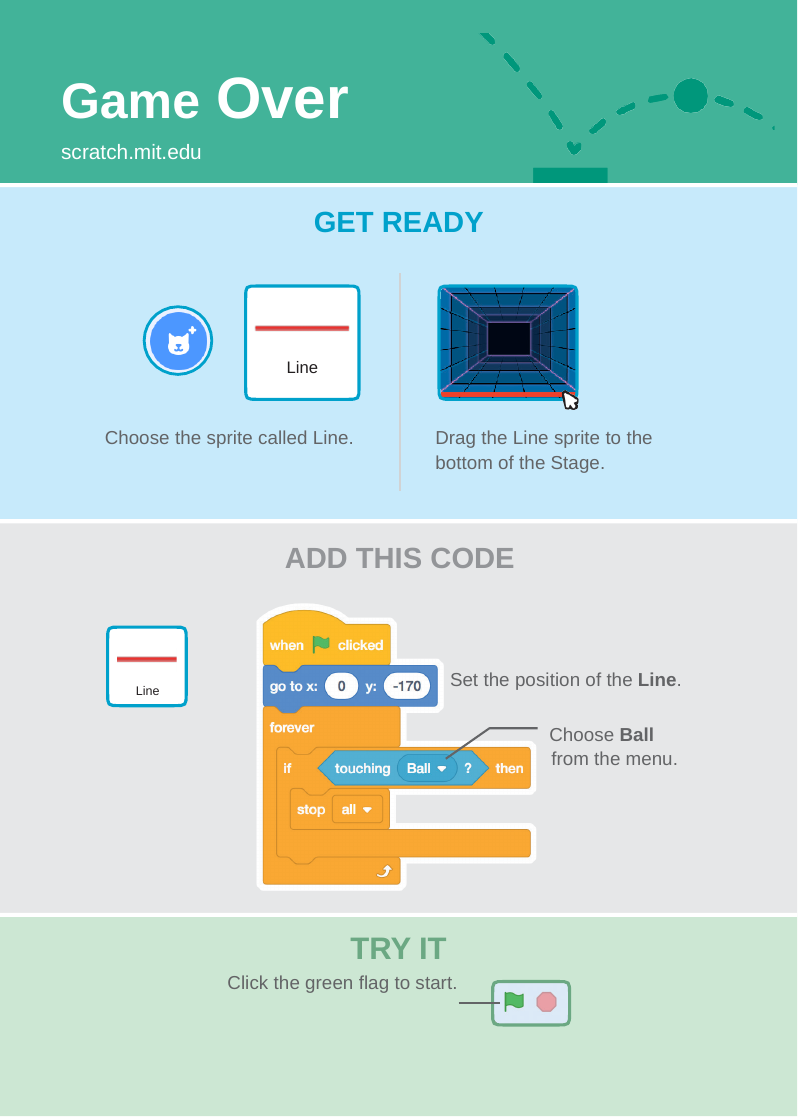

# Game Over
scratch.mit.edu

GET READY

Line

Drag the Line sprite to the bottom of the Stage.
Choose the sprite called Line.

ADD THIS CODE

Set the position of the Line.
Line
Choose Ball
from the menu.

TRY IT
Click the green flag to start.